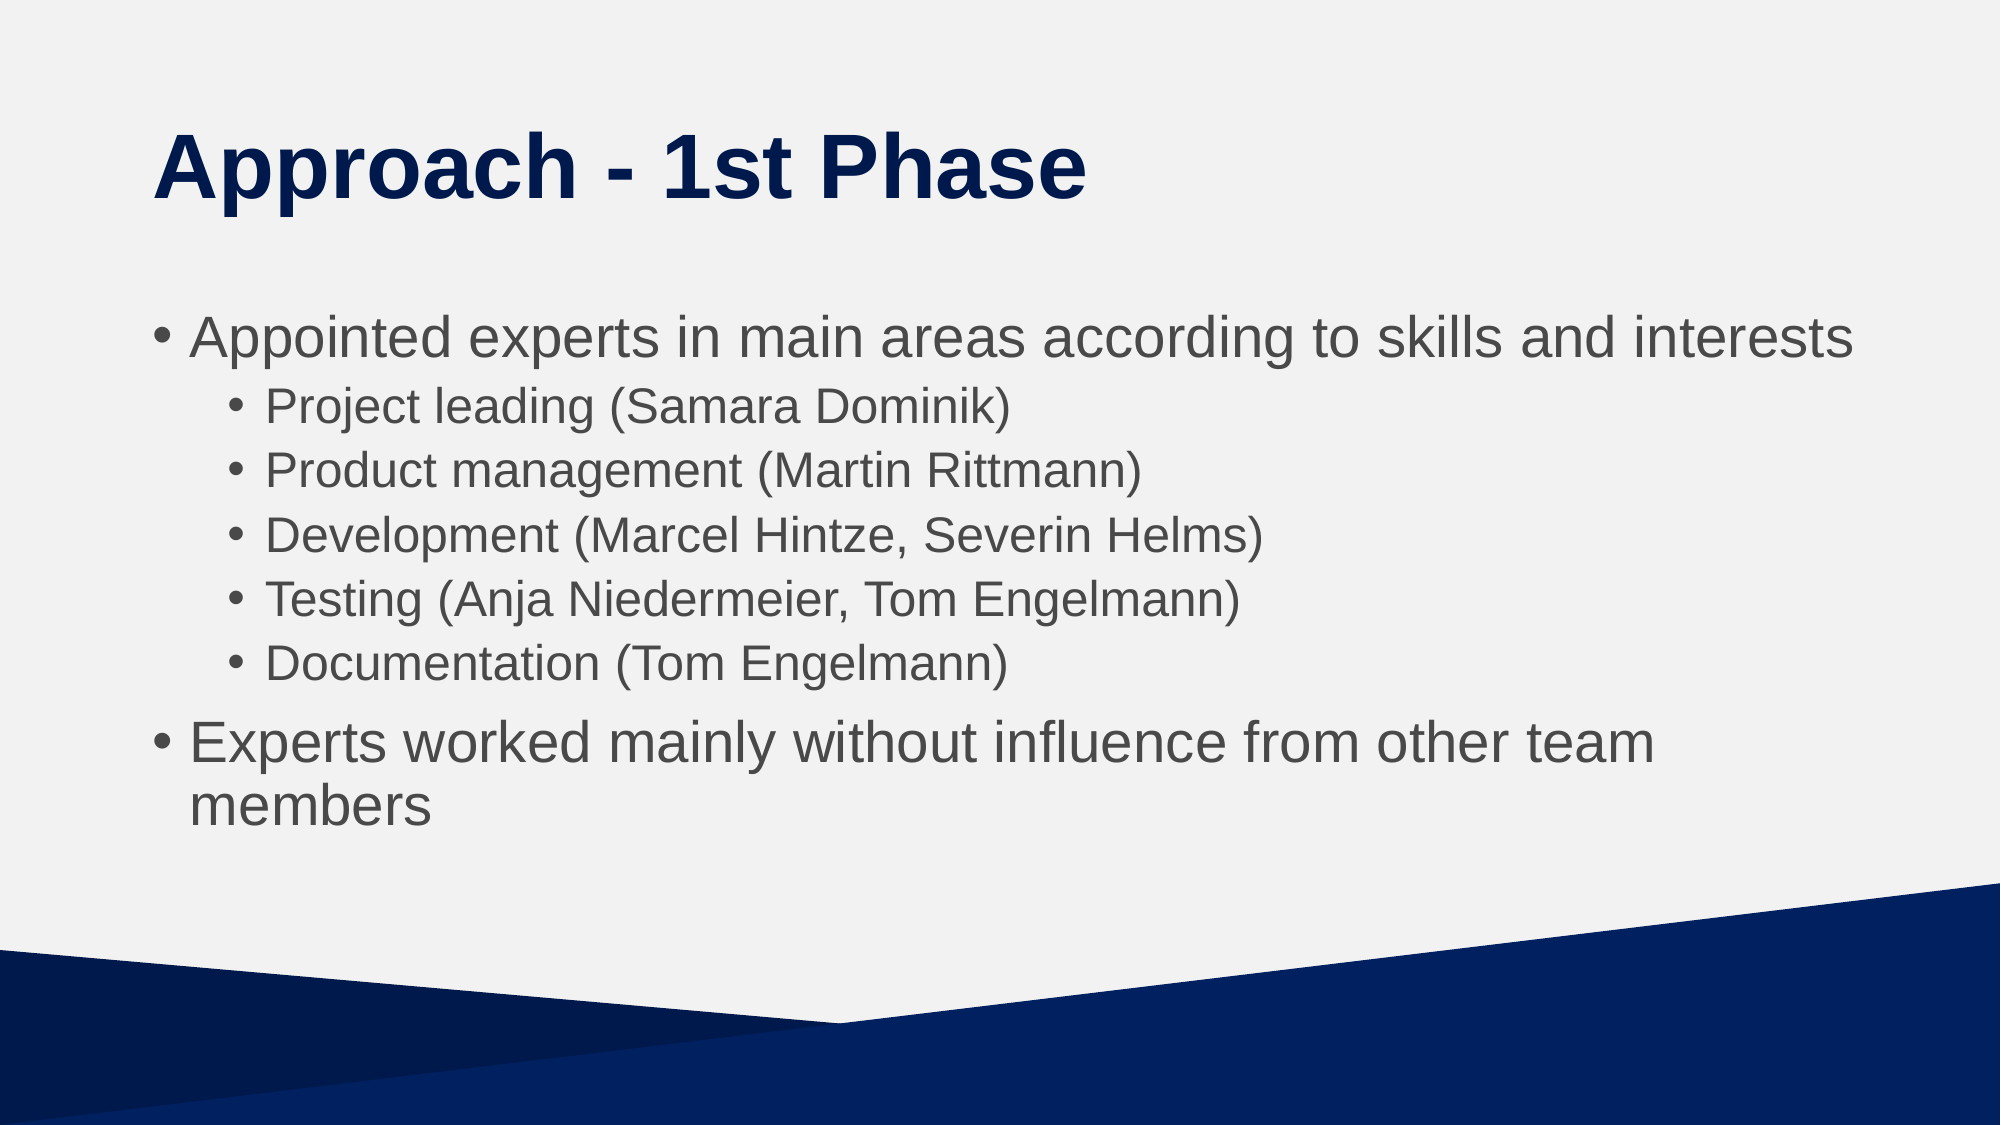

# Approach - 1st Phase
Appointed experts in main areas according to skills and interests
Project leading (Samara Dominik)
Product management (Martin Rittmann)
Development (Marcel Hintze, Severin Helms)
Testing (Anja Niedermeier, Tom Engelmann)
Documentation (Tom Engelmann)
Experts worked mainly without influence from other team members